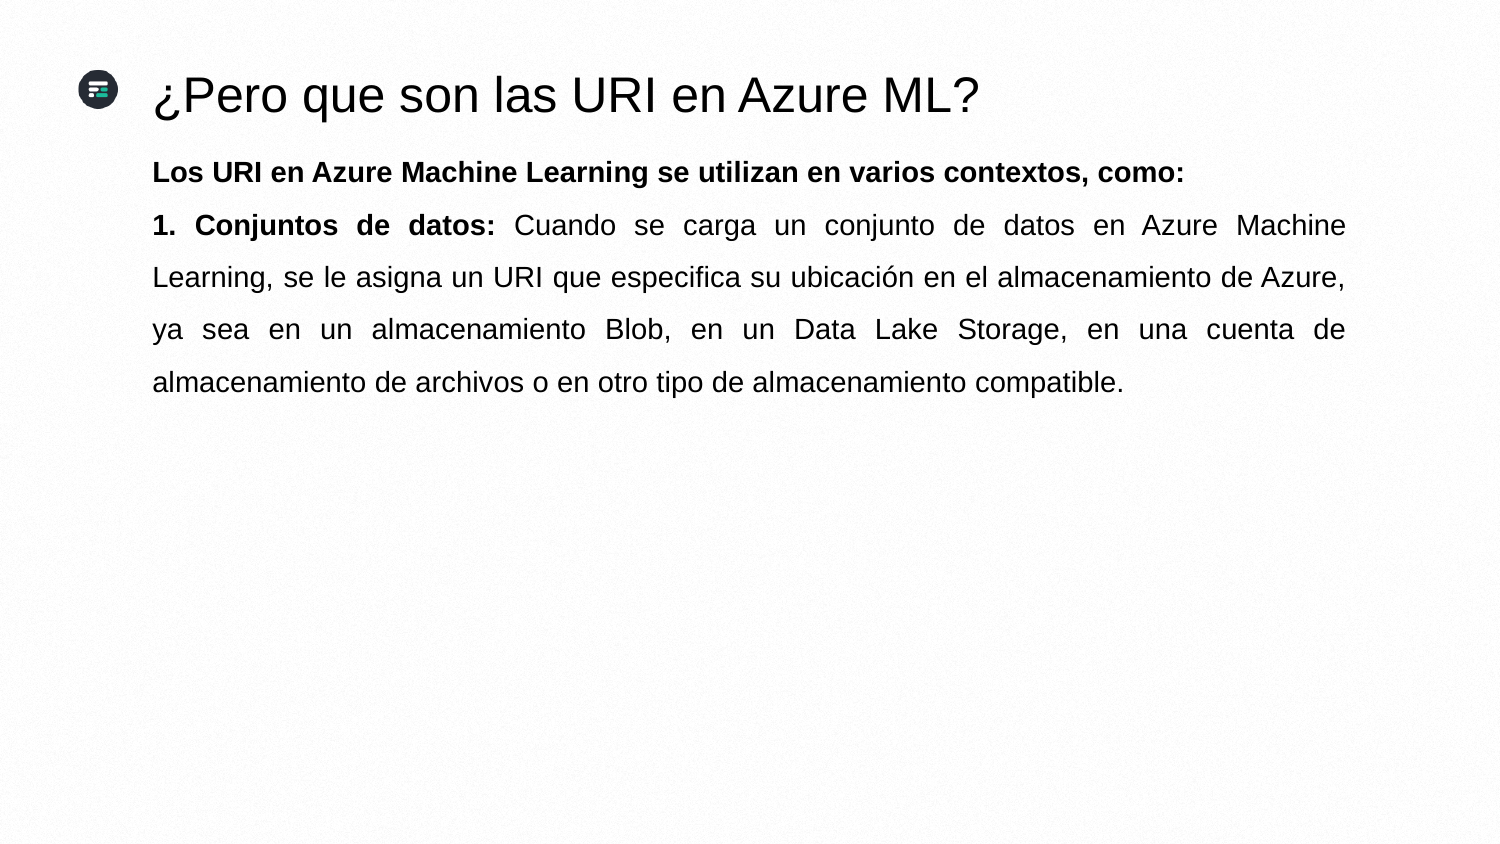

¿Pero que son las URI en Azure ML?
Los URI en Azure Machine Learning se utilizan en varios contextos, como:
1. Conjuntos de datos: Cuando se carga un conjunto de datos en Azure Machine Learning, se le asigna un URI que especifica su ubicación en el almacenamiento de Azure, ya sea en un almacenamiento Blob, en un Data Lake Storage, en una cuenta de almacenamiento de archivos o en otro tipo de almacenamiento compatible.